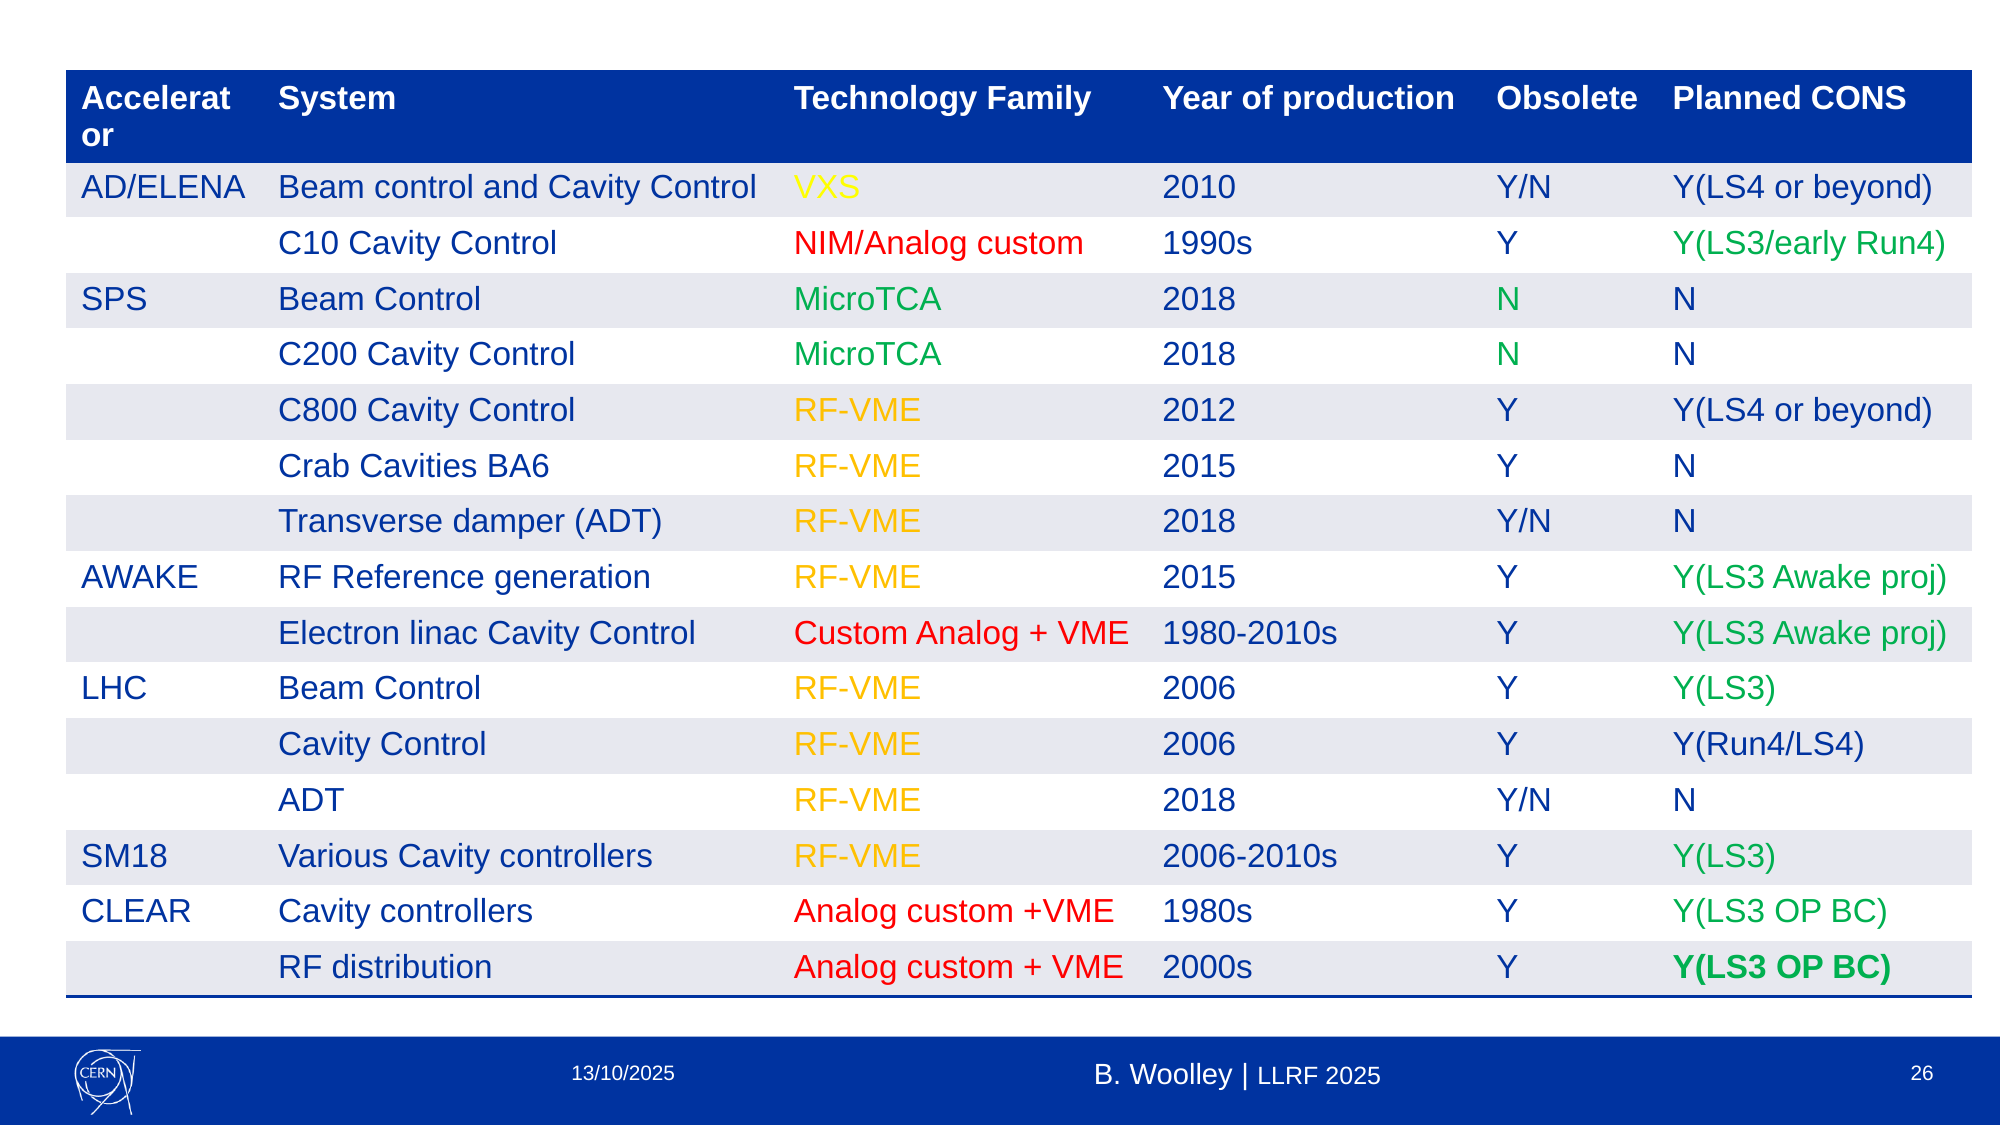

| Accelerator | System | Technology Family | Year of production | Obsolete | Planned CONS |
| --- | --- | --- | --- | --- | --- |
| AD/ELENA | Beam control and Cavity Control | VXS | 2010 | Y/N | Y(LS4 or beyond) |
|  | C10 Cavity Control | NIM/Analog custom | 1990s | Y | Y(LS3/early Run4) |
| SPS | Beam Control | MicroTCA | 2018 | N | N |
|  | C200 Cavity Control | MicroTCA | 2018 | N | N |
|  | C800 Cavity Control | RF-VME | 2012 | Y | Y(LS4 or beyond) |
|  | Crab Cavities BA6 | RF-VME | 2015 | Y | N |
|  | Transverse damper (ADT) | RF-VME | 2018 | Y/N | N |
| AWAKE | RF Reference generation | RF-VME | 2015 | Y | Y(LS3 Awake proj) |
|  | Electron linac Cavity Control | Custom Analog + VME | 1980-2010s | Y | Y(LS3 Awake proj) |
| LHC | Beam Control | RF-VME | 2006 | Y | Y(LS3) |
|  | Cavity Control | RF-VME | 2006 | Y | Y(Run4/LS4) |
|  | ADT | RF-VME | 2018 | Y/N | N |
| SM18 | Various Cavity controllers | RF-VME | 2006-2010s | Y | Y(LS3) |
| CLEAR | Cavity controllers | Analog custom +VME | 1980s | Y | Y(LS3 OP BC) |
|  | RF distribution | Analog custom + VME | 2000s | Y | Y(LS3 OP BC) |
13/10/2025
B. Woolley | LLRF 2025
26